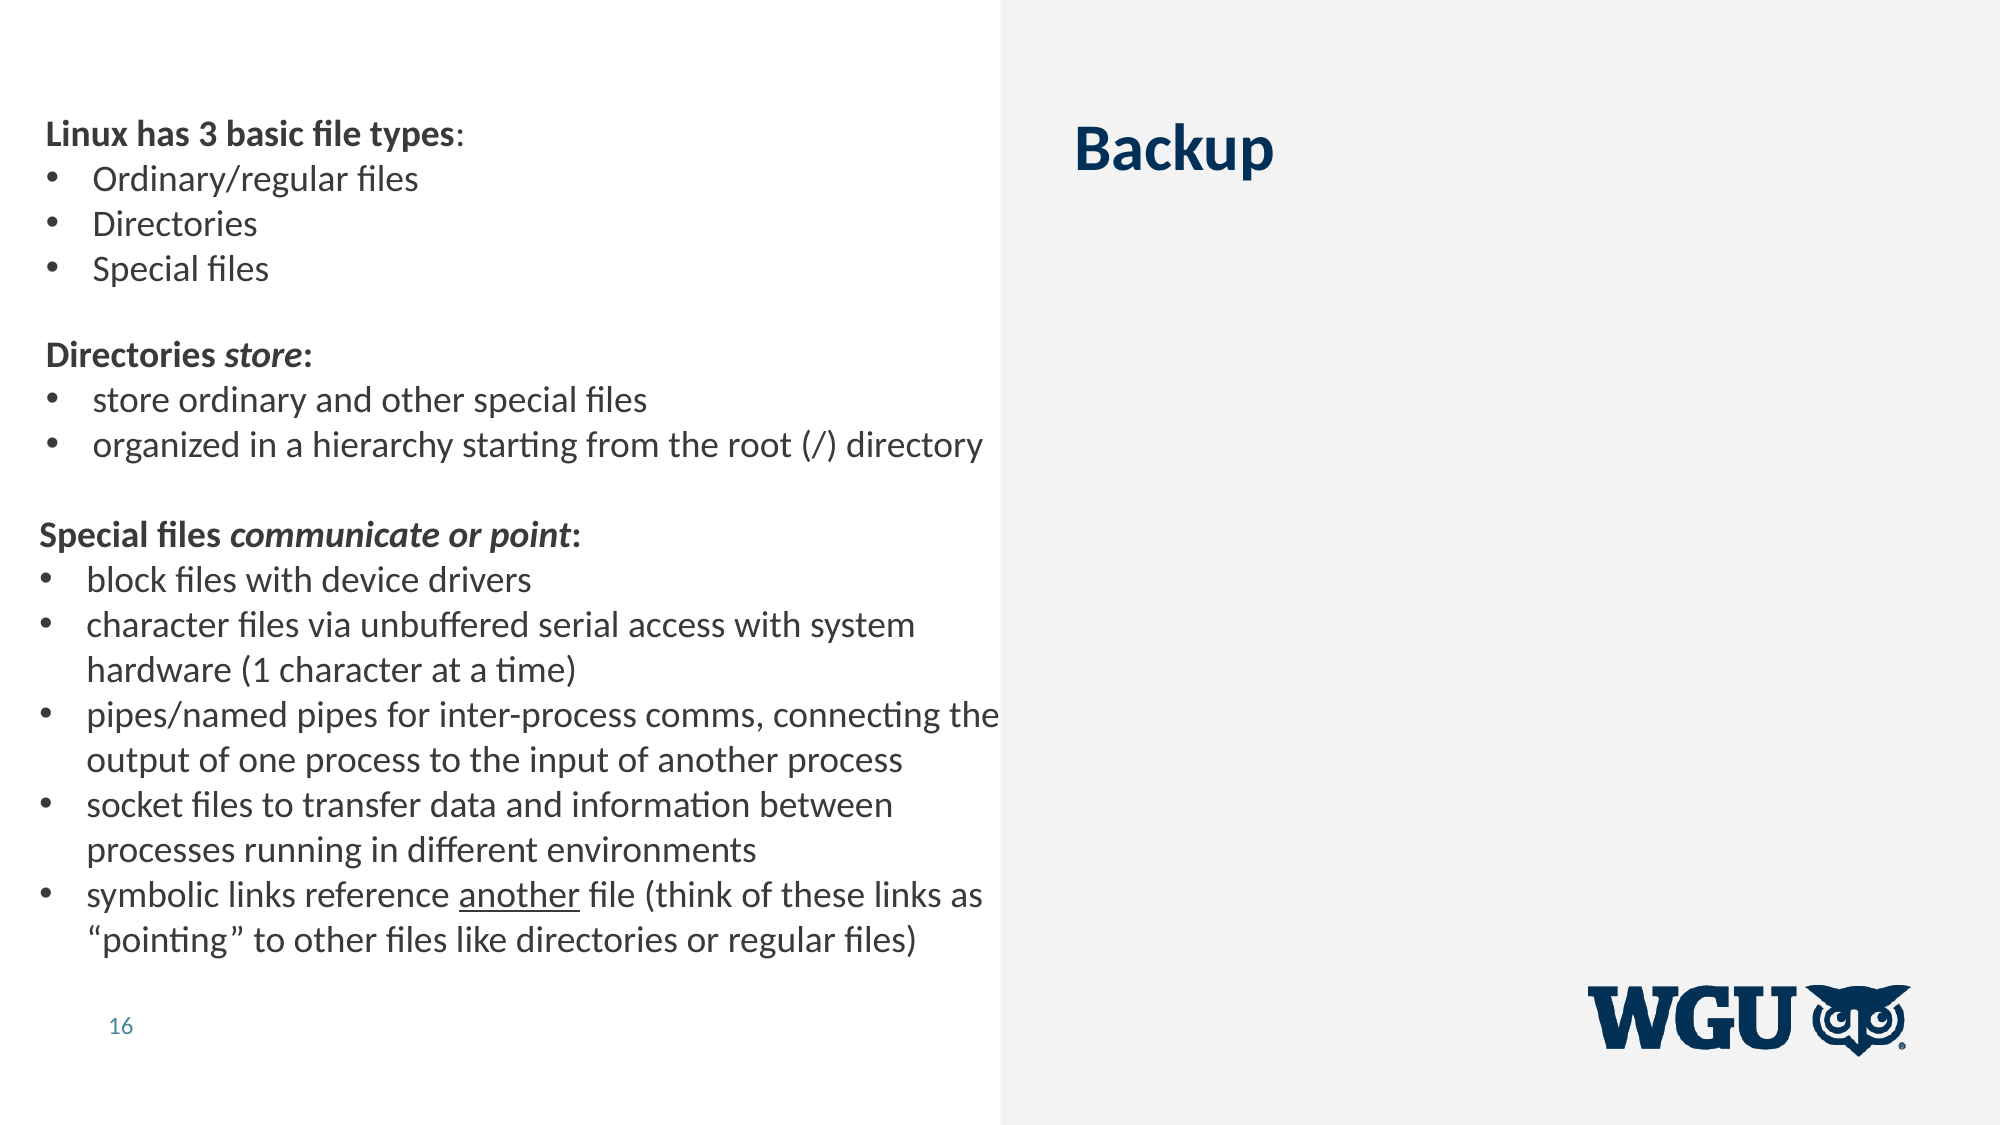

Linux has 3 basic file types:
Ordinary/regular files
Directories
Special files

# Backup
Directories store:
store ordinary and other special files
organized in a hierarchy starting from the root (/) directory
Special files communicate or point:
block files with device drivers
character files via unbuffered serial access with system hardware (1 character at a time)
pipes/named pipes for inter-process comms, connecting the output of one process to the input of another process
socket files to transfer data and information between processes running in different environments
symbolic links reference another file (think of these links as “pointing” to other files like directories or regular files)
16